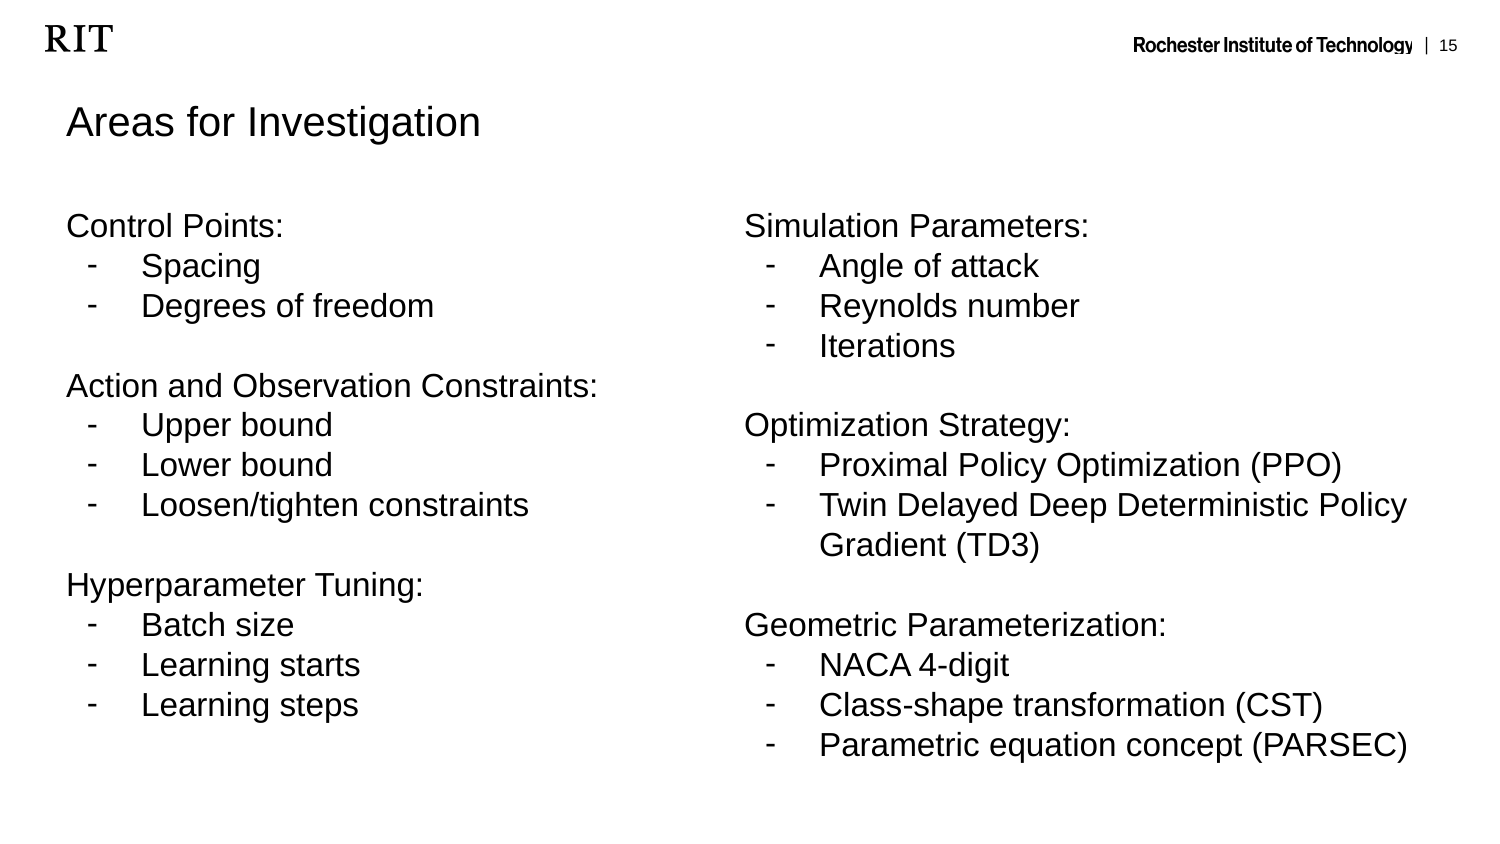

# Areas for Investigation
Control Points:
Spacing
Degrees of freedom

Action and Observation Constraints:
Upper bound
Lower bound
Loosen/tighten constraints

Hyperparameter Tuning:
Batch size
Learning starts
Learning steps

Simulation Parameters:
Angle of attack
Reynolds number
Iterations

Optimization Strategy:
Proximal Policy Optimization (PPO)
Twin Delayed Deep Deterministic Policy Gradient (TD3)

Geometric Parameterization:
NACA 4-digit
Class-shape transformation (CST)
Parametric equation concept (PARSEC)